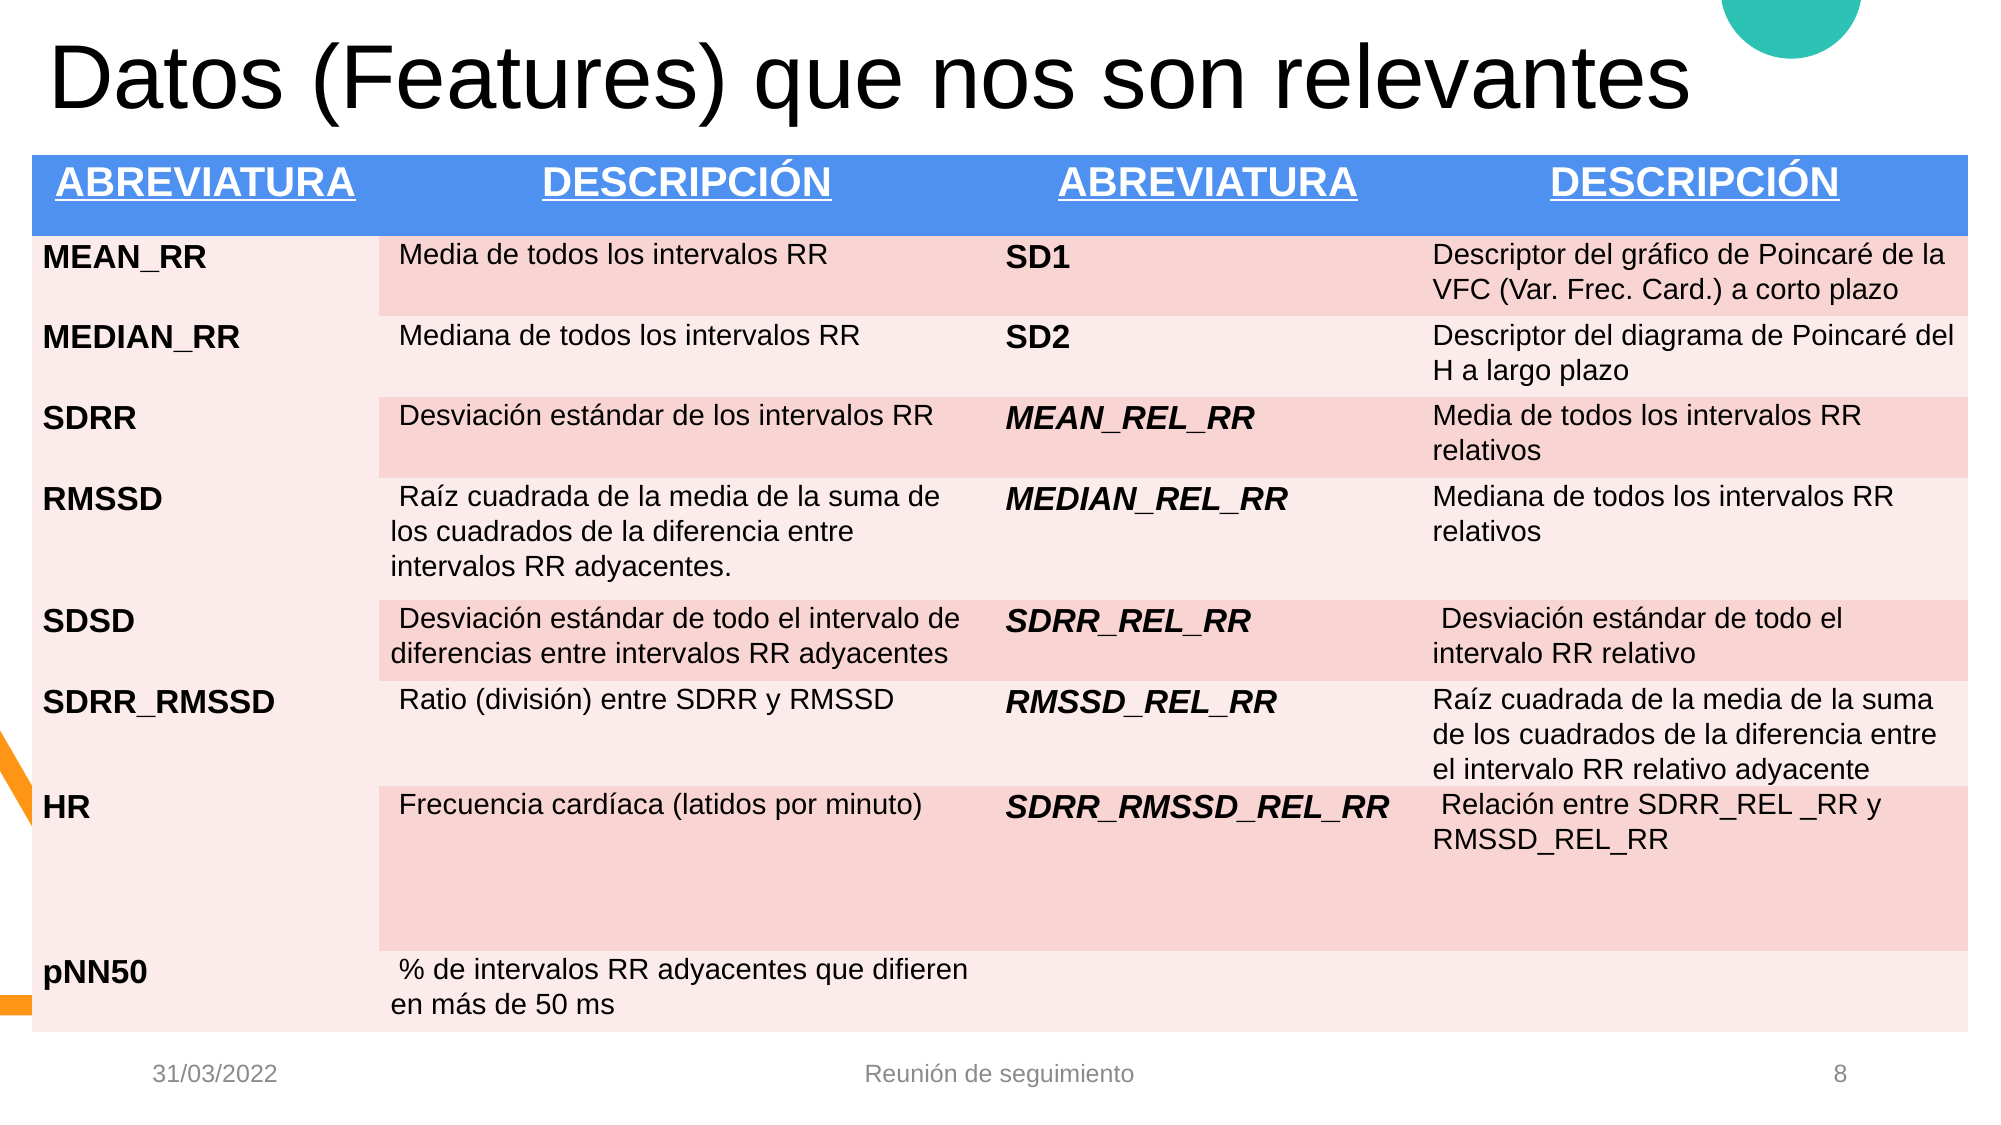

# Datos (Features) que nos son relevantes
| ABREVIATURA | DESCRIPCIÓN | ABREVIATURA | DESCRIPCIÓN |
| --- | --- | --- | --- |
| MEAN\_RR | Media de todos los intervalos RR | SD1 | Descriptor del gráfico de Poincaré de la VFC (Var. Frec. Card.) a corto plazo |
| MEDIAN\_RR | Mediana de todos los intervalos RR | SD2 | Descriptor del diagrama de Poincaré del H a largo plazo |
| SDRR | Desviación estándar de los intervalos RR | MEAN\_REL\_RR | Media de todos los intervalos RR relativos |
| RMSSD | Raíz cuadrada de la media de la suma de los cuadrados de la diferencia entre intervalos RR adyacentes. | MEDIAN\_REL\_RR | Mediana de todos los intervalos RR relativos |
| SDSD | Desviación estándar de todo el intervalo de diferencias entre intervalos RR adyacentes | SDRR\_REL\_RR | Desviación estándar de todo el intervalo RR relativo |
| SDRR\_RMSSD | Ratio (división) entre SDRR y RMSSD | RMSSD\_REL\_RR | Raíz cuadrada de la media de la suma de los cuadrados de la diferencia entre el intervalo RR relativo adyacente |
| HR | Frecuencia cardíaca (latidos por minuto) | SDRR\_RMSSD\_REL\_RR | Relación entre SDRR\_REL \_RR y RMSSD\_REL\_RR |
| pNN50 | % de intervalos RR adyacentes que difieren en más de 50 ms |  |  |
31/03/2022
Reunión de seguimiento
8